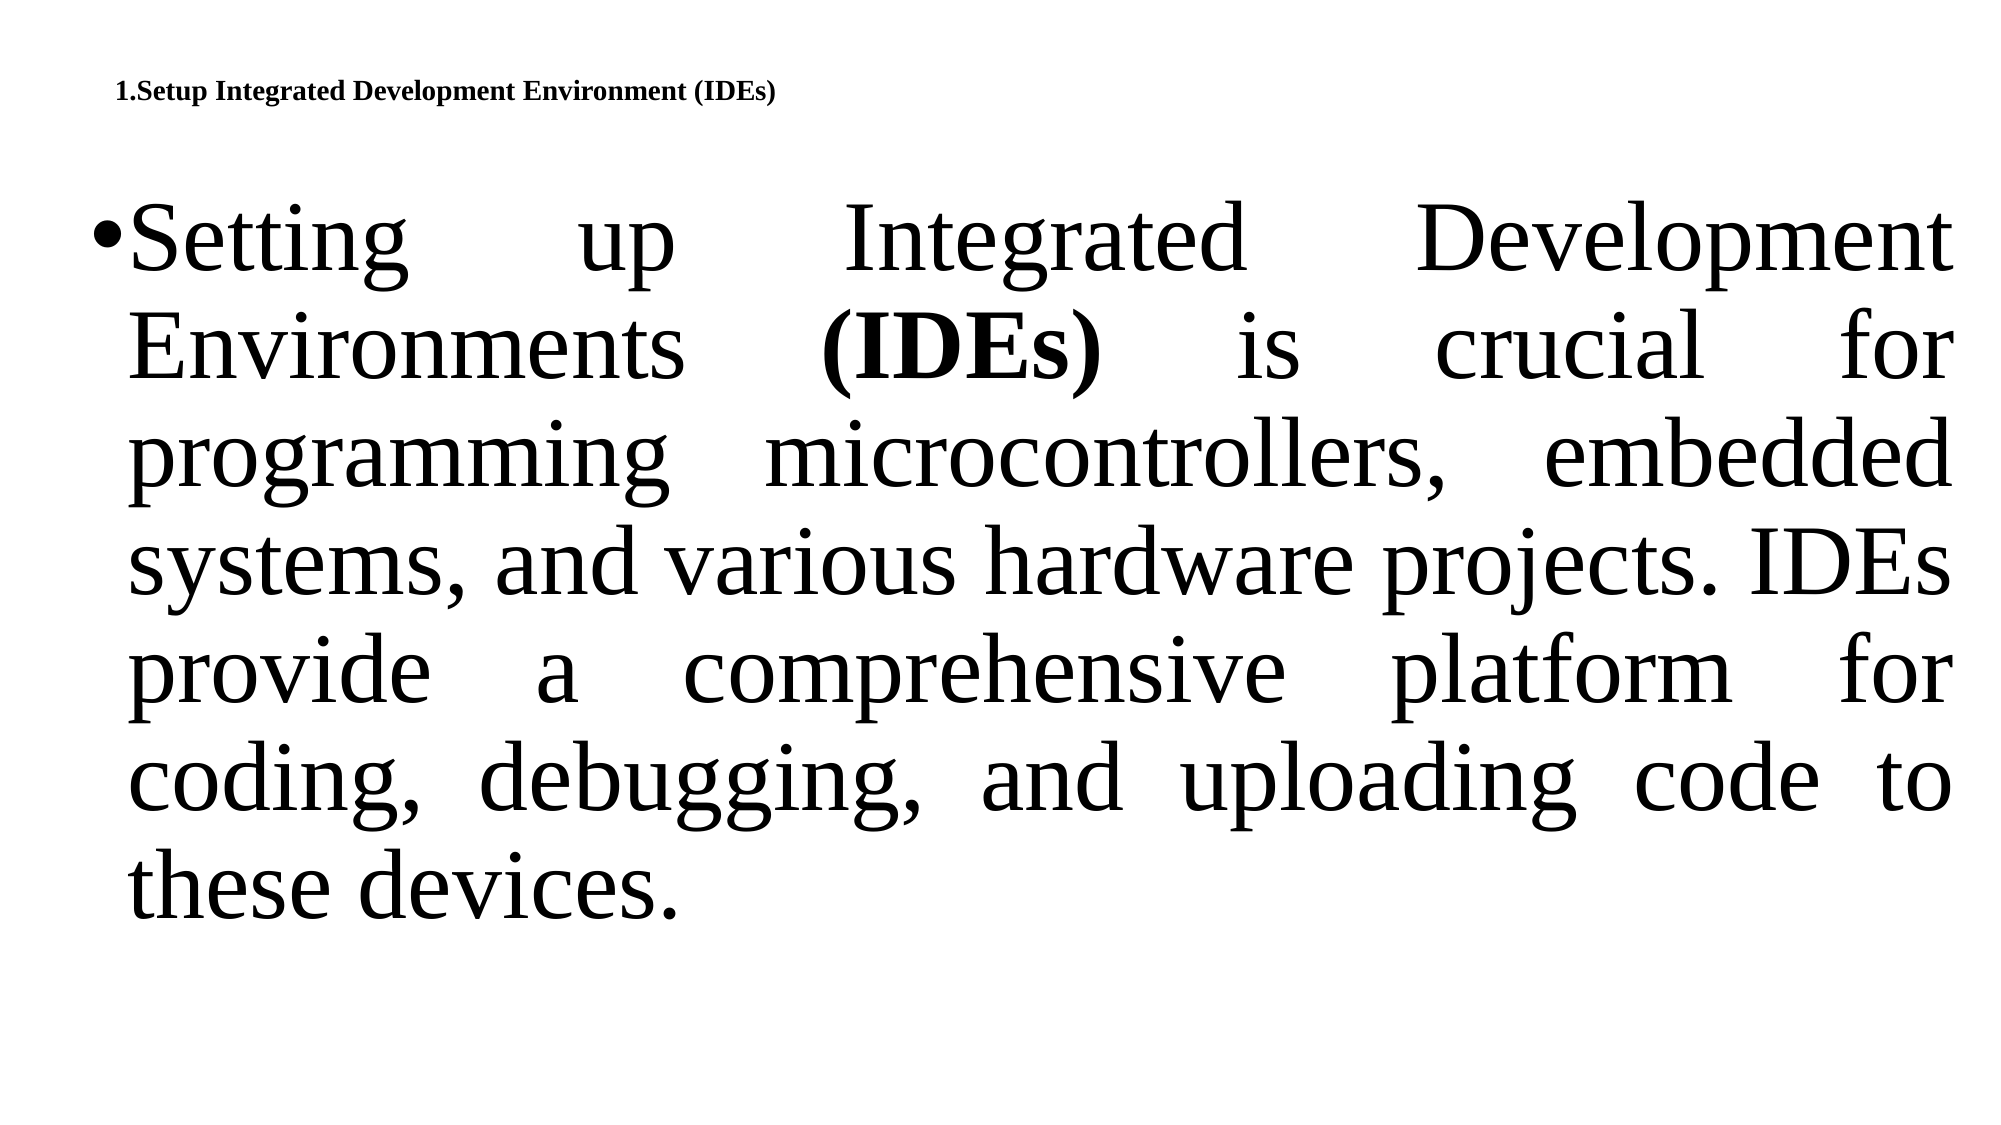

# 1.Setup Integrated Development Environment (IDEs)
Setting up Integrated Development Environments (IDEs) is crucial for programming microcontrollers, embedded systems, and various hardware projects. IDEs provide a comprehensive platform for coding, debugging, and uploading code to these devices.